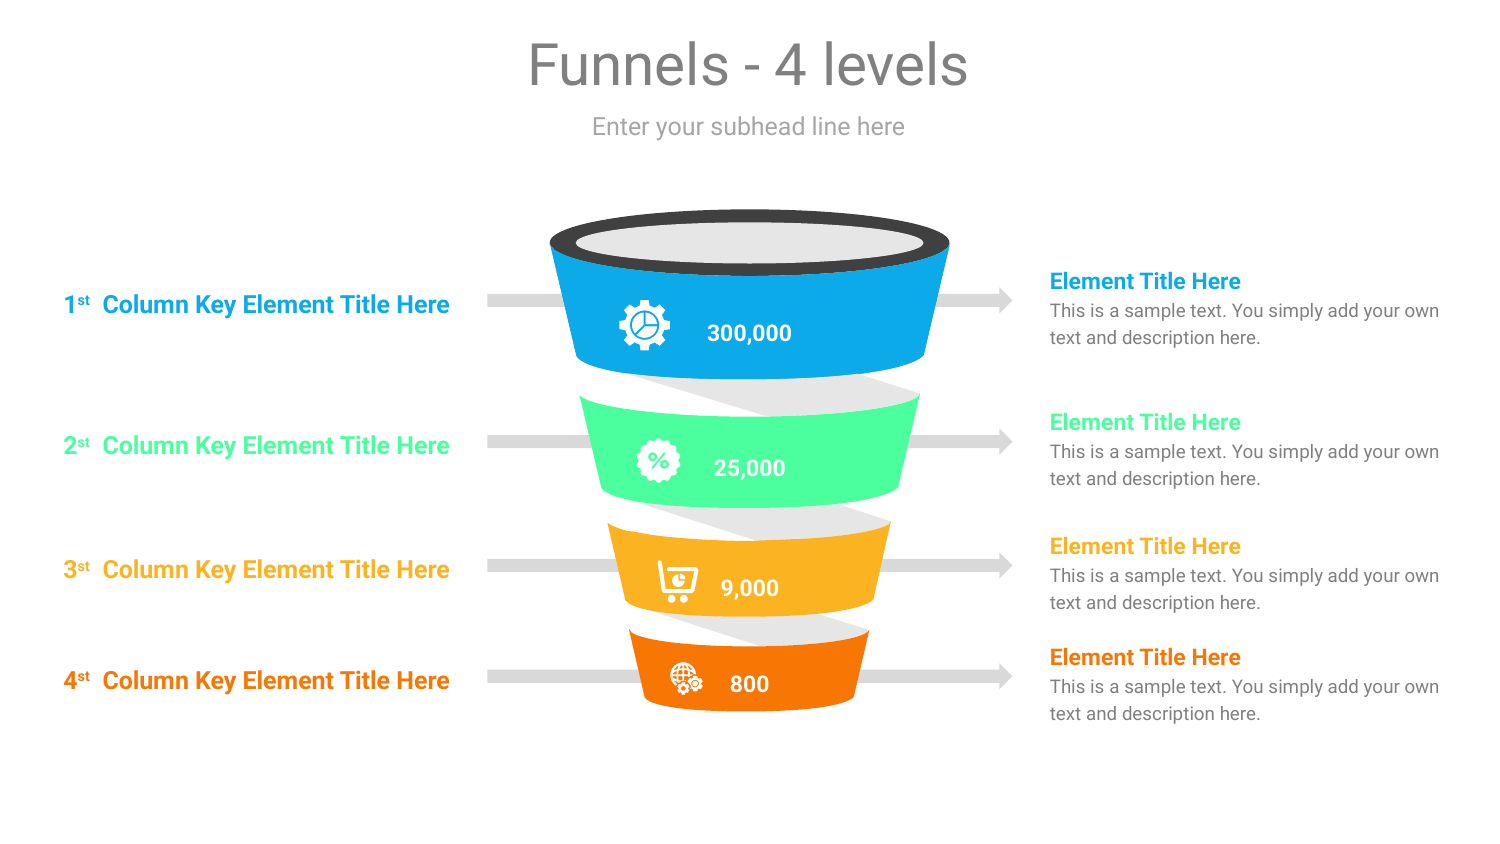

# Funnels - 4 levels
Enter your subhead line here

Element Title Here
This is a sample text. You simply add your own text and description here.
1st  Column Key Element Title Here

300,000
Element Title Here
This is a sample text. You simply add your own text and description here.
2st  Column Key Element Title Here

25,000
Element Title Here
This is a sample text. You simply add your own text and description here.
3st  Column Key Element Title Here

9,000
Element Title Here
This is a sample text. You simply add your own text and description here.
800
4st  Column Key Element Title Here